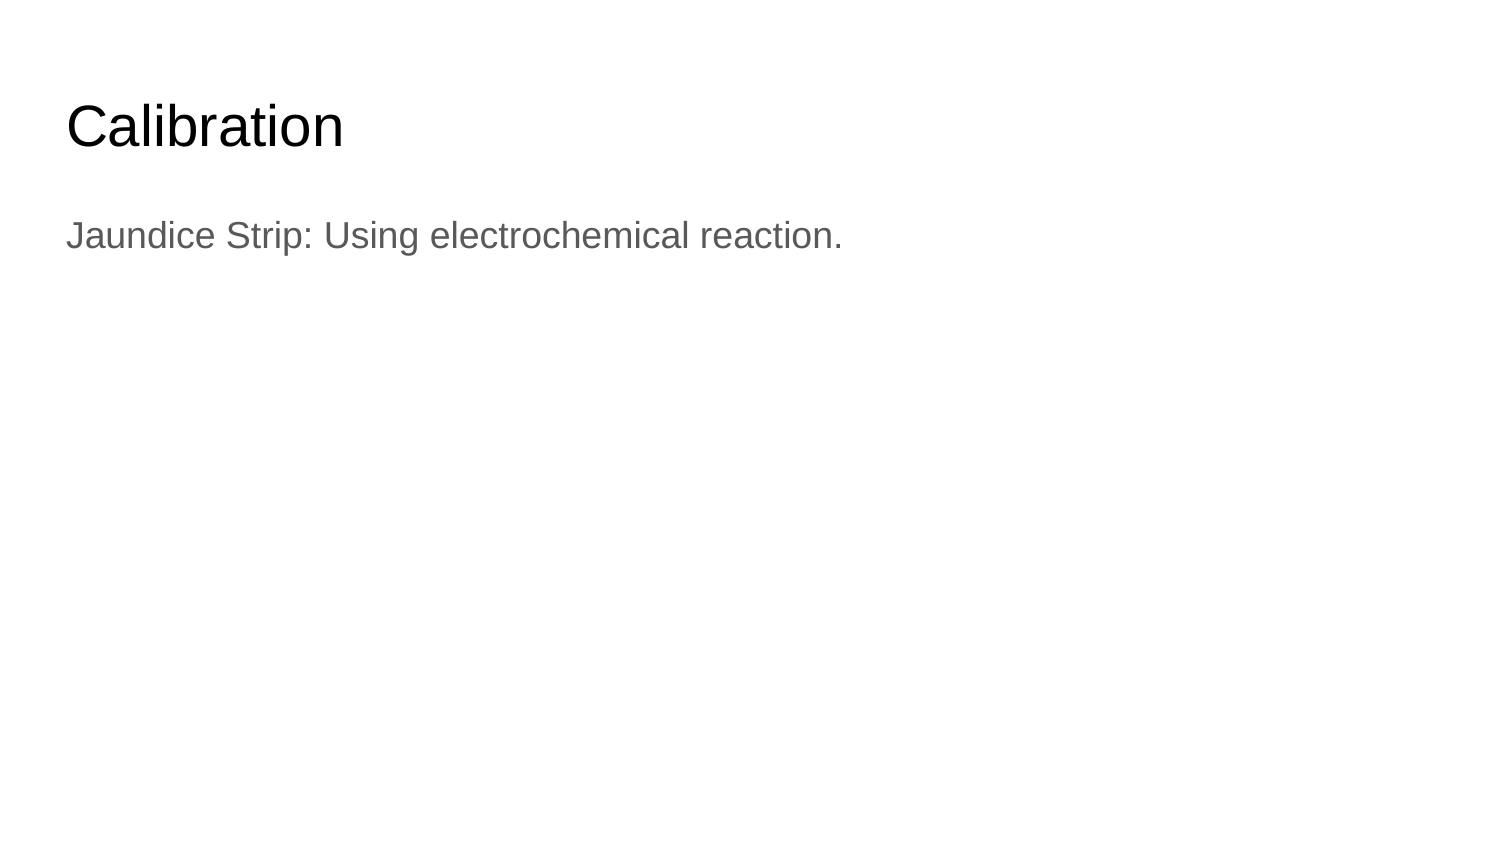

# Calibration
Jaundice Strip: Using electrochemical reaction.